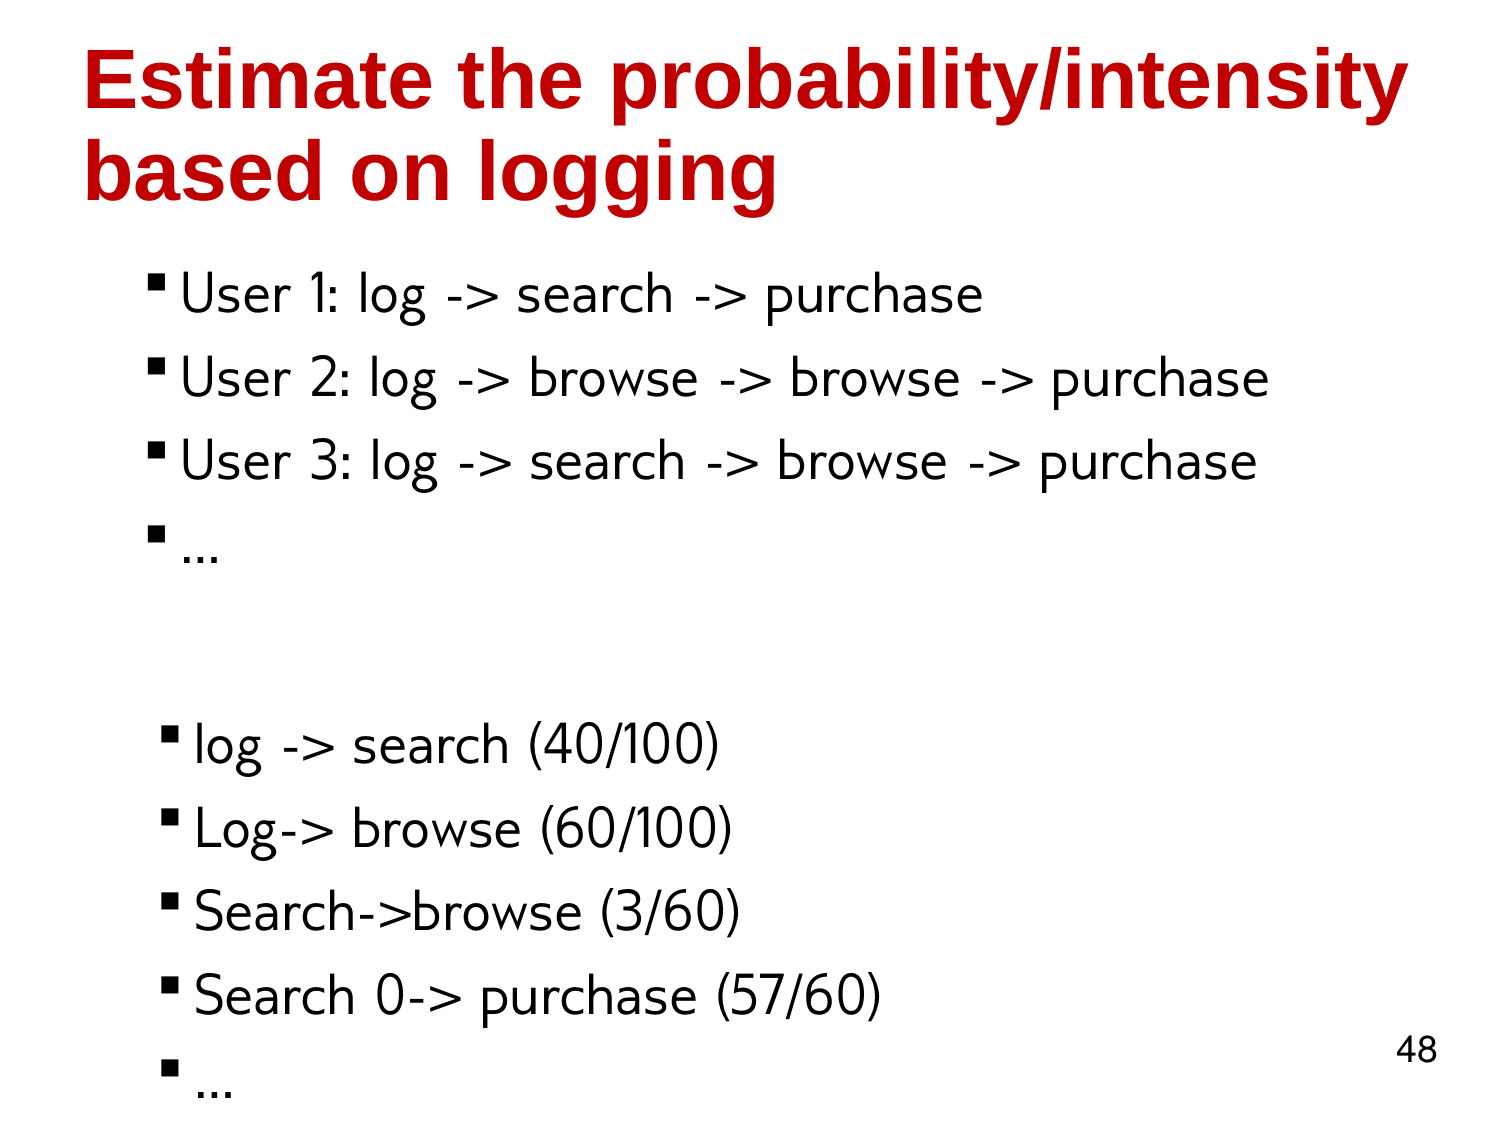

# Estimate the probability/intensity based on logging
User 1: log -> search -> purchase
User 2: log -> browse -> browse -> purchase
User 3: log -> search -> browse -> purchase
…

log -> search (40/100)
Log-> browse (60/100)
Search->browse (3/60)
Search 0-> purchase (57/60)
…

48